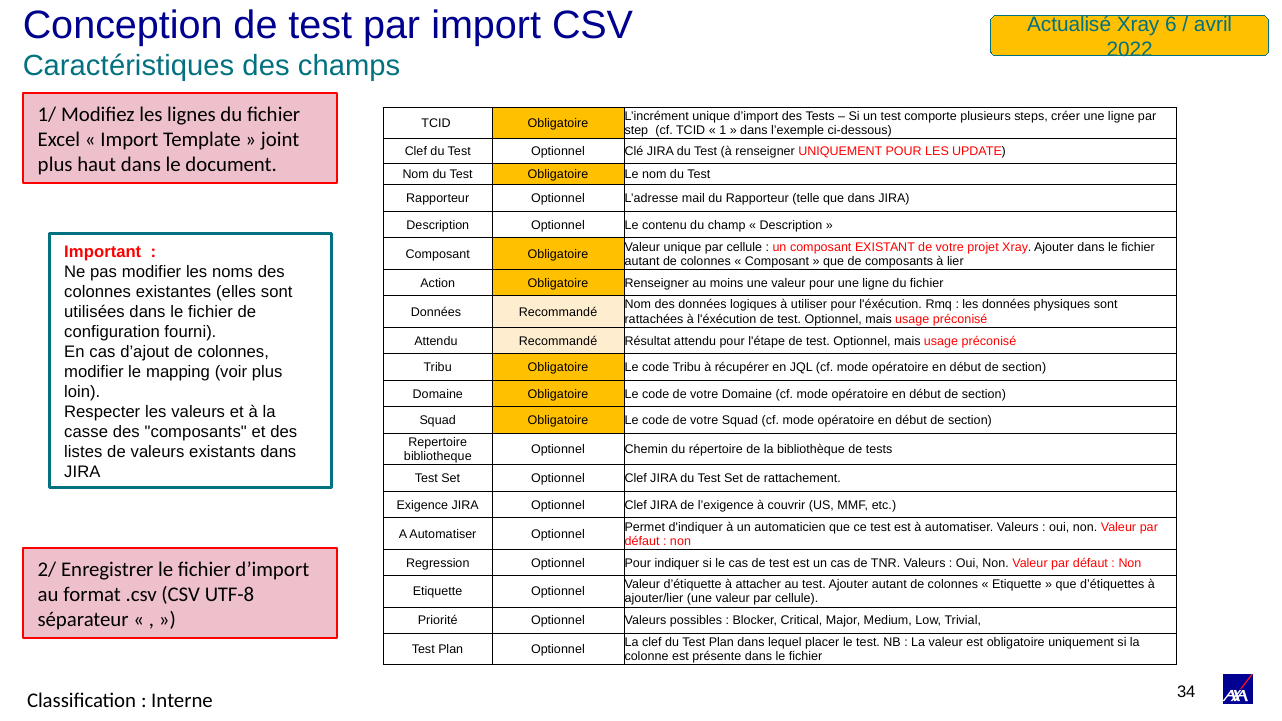

# Conception de test par import CSV
Actualisé Xray 6 / avril 2022
Caractéristiques des champs
1/ Modifiez les lignes du fichier Excel « Import Template » joint plus haut dans le document.
| TCID | Obligatoire | L’incrément unique d’import des Tests – Si un test comporte plusieurs steps, créer une ligne par step (cf. TCID « 1 » dans l’exemple ci-dessous) |
| --- | --- | --- |
| Clef du Test | Optionnel | Clé JIRA du Test (à renseigner UNIQUEMENT POUR LES UPDATE) |
| Nom du Test | Obligatoire | Le nom du Test |
| Rapporteur | Optionnel | L’adresse mail du Rapporteur (telle que dans JIRA) |
| Description | Optionnel | Le contenu du champ « Description » |
| Composant | Obligatoire | Valeur unique par cellule : un composant EXISTANT de votre projet Xray. Ajouter dans le fichier autant de colonnes « Composant » que de composants à lier |
| Action | Obligatoire | Renseigner au moins une valeur pour une ligne du fichier |
| Données | Recommandé | Nom des données logiques à utiliser pour l'éxécution. Rmq : les données physiques sont rattachées à l'éxécution de test. Optionnel, mais usage préconisé |
| Attendu | Recommandé | Résultat attendu pour l'étape de test. Optionnel, mais usage préconisé |
| Tribu | Obligatoire | Le code Tribu à récupérer en JQL (cf. mode opératoire en début de section) |
| Domaine | Obligatoire | Le code de votre Domaine (cf. mode opératoire en début de section) |
| Squad | Obligatoire | Le code de votre Squad (cf. mode opératoire en début de section) |
| Repertoire bibliotheque | Optionnel | Chemin du répertoire de la bibliothèque de tests |
| Test Set | Optionnel | Clef JIRA du Test Set de rattachement. |
| Exigence JIRA | Optionnel | Clef JIRA de l’exigence à couvrir (US, MMF, etc.) |
| A Automatiser | Optionnel | Permet d'indiquer à un automaticien que ce test est à automatiser. Valeurs : oui, non. Valeur par défaut : non |
| Regression | Optionnel | Pour indiquer si le cas de test est un cas de TNR. Valeurs : Oui, Non. Valeur par défaut : Non |
| Etiquette | Optionnel | Valeur d’étiquette à attacher au test. Ajouter autant de colonnes « Etiquette » que d’étiquettes à ajouter/lier (une valeur par cellule). |
| Priorité | Optionnel | Valeurs possibles : Blocker, Critical, Major, Medium, Low, Trivial, |
| Test Plan | Optionnel | La clef du Test Plan dans lequel placer le test. NB : La valeur est obligatoire uniquement si la colonne est présente dans le fichier |
Important  :
Ne pas modifier les noms des colonnes existantes (elles sont utilisées dans le fichier de configuration fourni).
En cas d’ajout de colonnes, modifier le mapping (voir plus loin).
Respecter les valeurs et à la casse des "composants" et des listes de valeurs existants dans JIRA
2/ Enregistrer le fichier d’import au format .csv (CSV UTF-8 séparateur « , »)
34